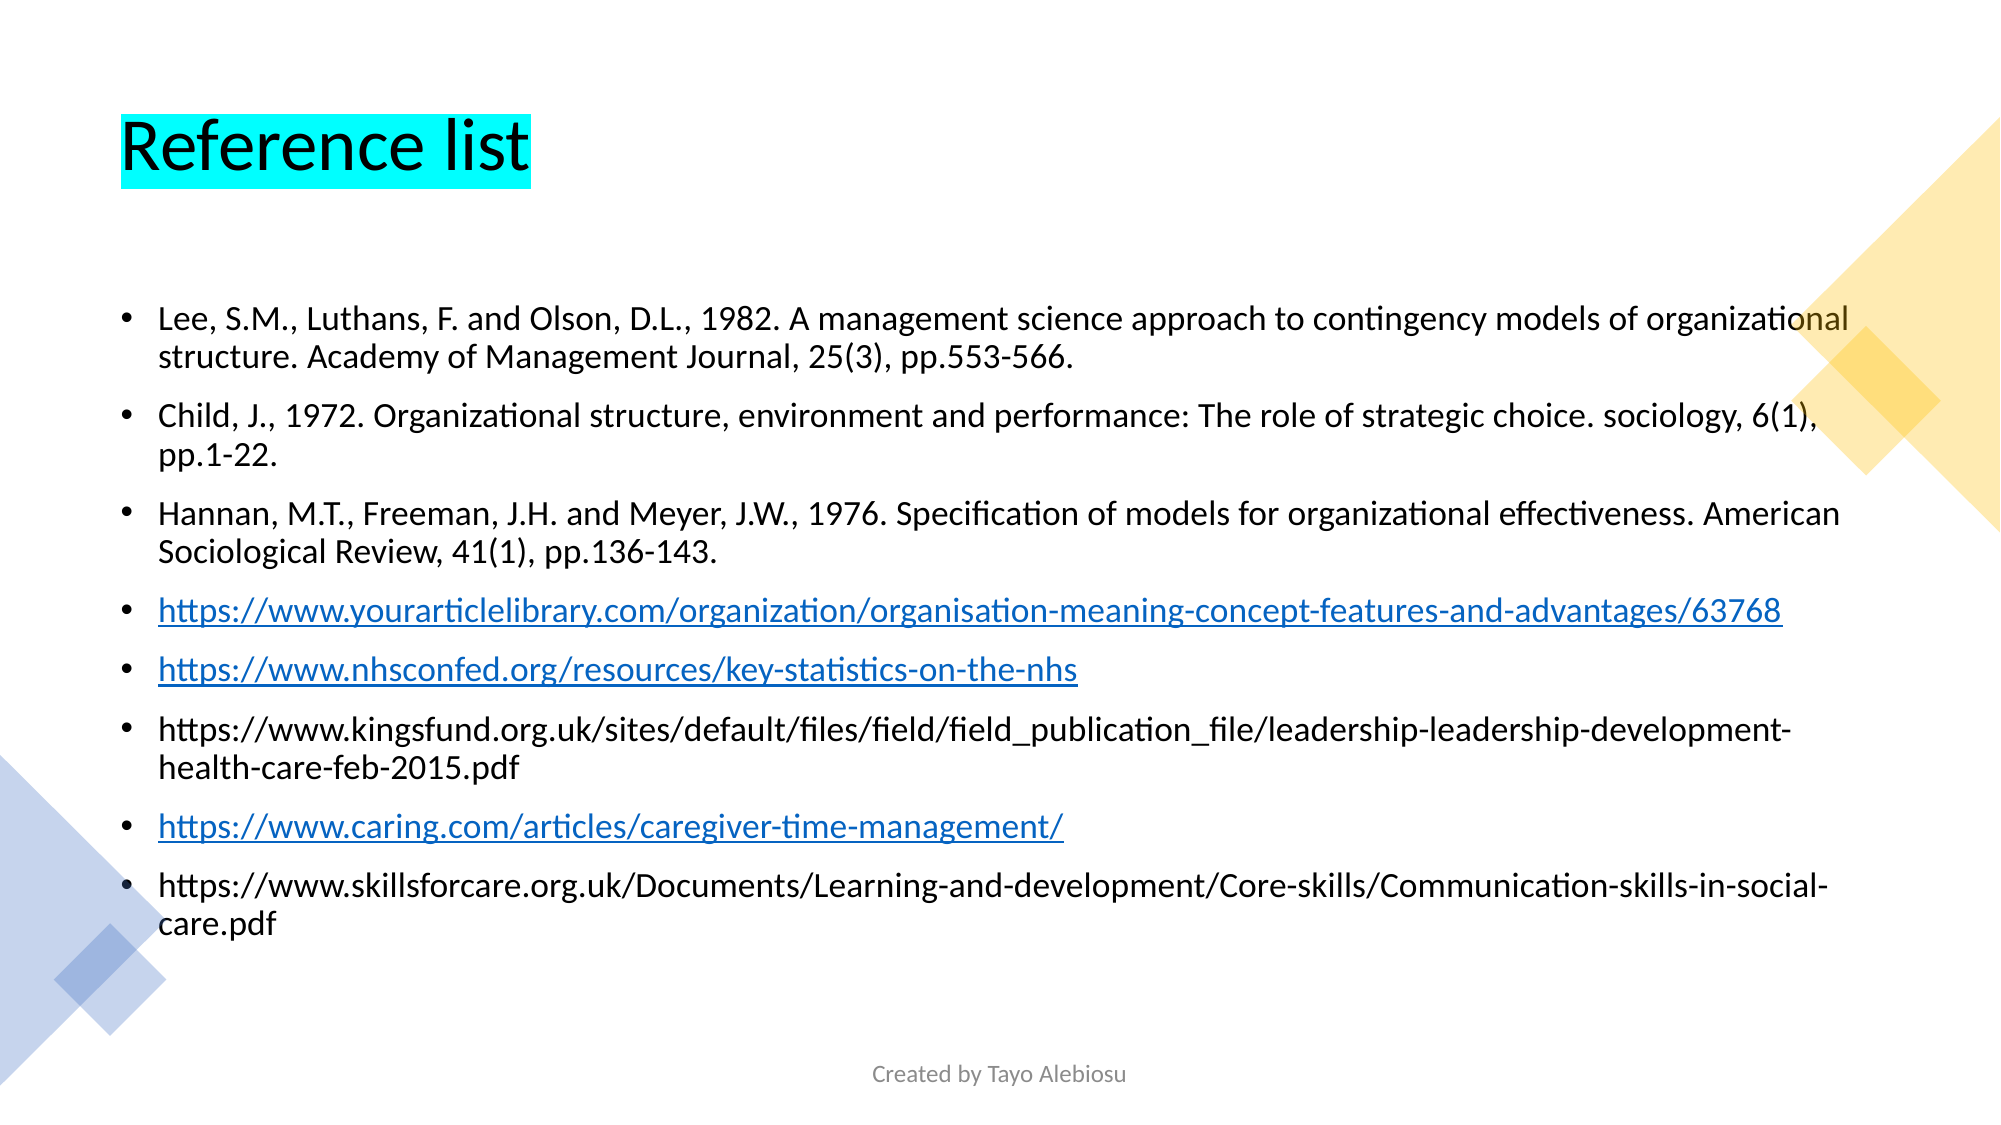

# Reference list

Lee, S.M., Luthans, F. and Olson, D.L., 1982. A management science approach to contingency models of organizational structure. Academy of Management Journal, 25(3), pp.553-566.
Child, J., 1972. Organizational structure, environment and performance: The role of strategic choice. sociology, 6(1), pp.1-22.
Hannan, M.T., Freeman, J.H. and Meyer, J.W., 1976. Specification of models for organizational effectiveness. American Sociological Review, 41(1), pp.136-143.
https://www.yourarticlelibrary.com/organization/organisation-meaning-concept-features-and-advantages/63768
https://www.nhsconfed.org/resources/key-statistics-on-the-nhs
https://www.kingsfund.org.uk/sites/default/files/field/field_publication_file/leadership-leadership-development-health-care-feb-2015.pdf
https://www.caring.com/articles/caregiver-time-management/
https://www.skillsforcare.org.uk/Documents/Learning-and-development/Core-skills/Communication-skills-in-social-care.pdf

Created by Tayo Alebiosu